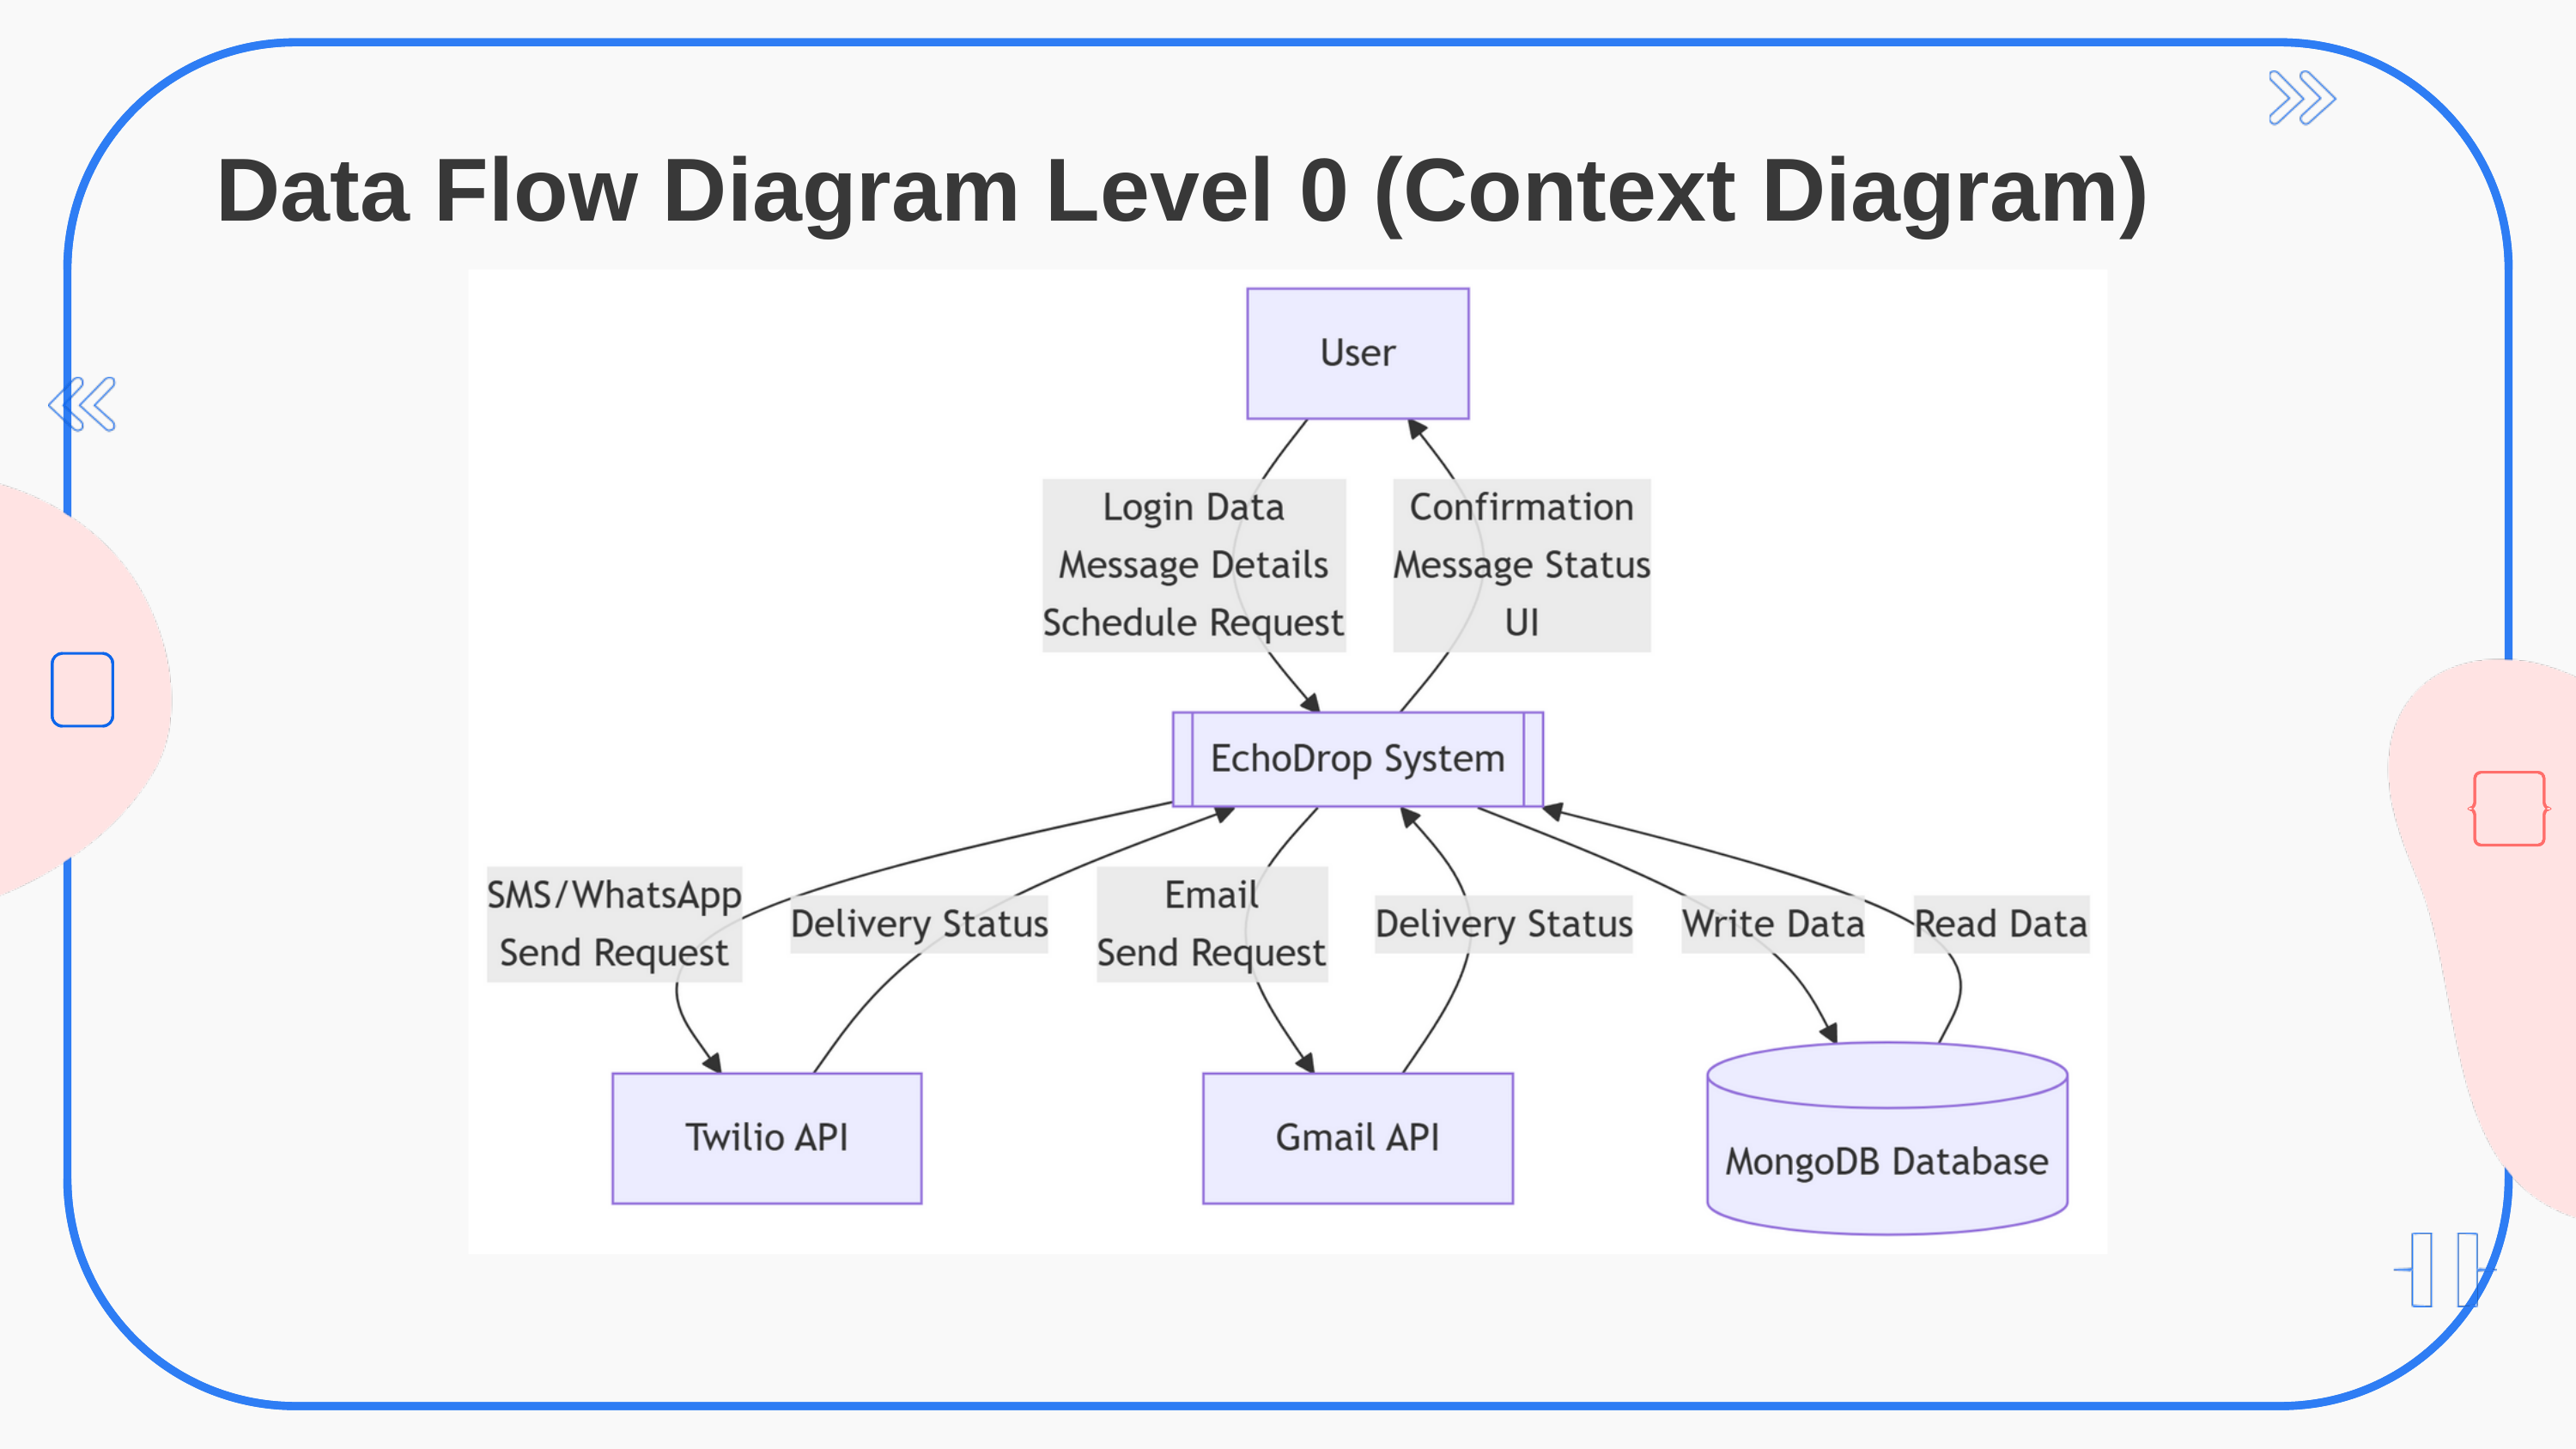

Data Flow Diagram Level 0 (Context Diagram)